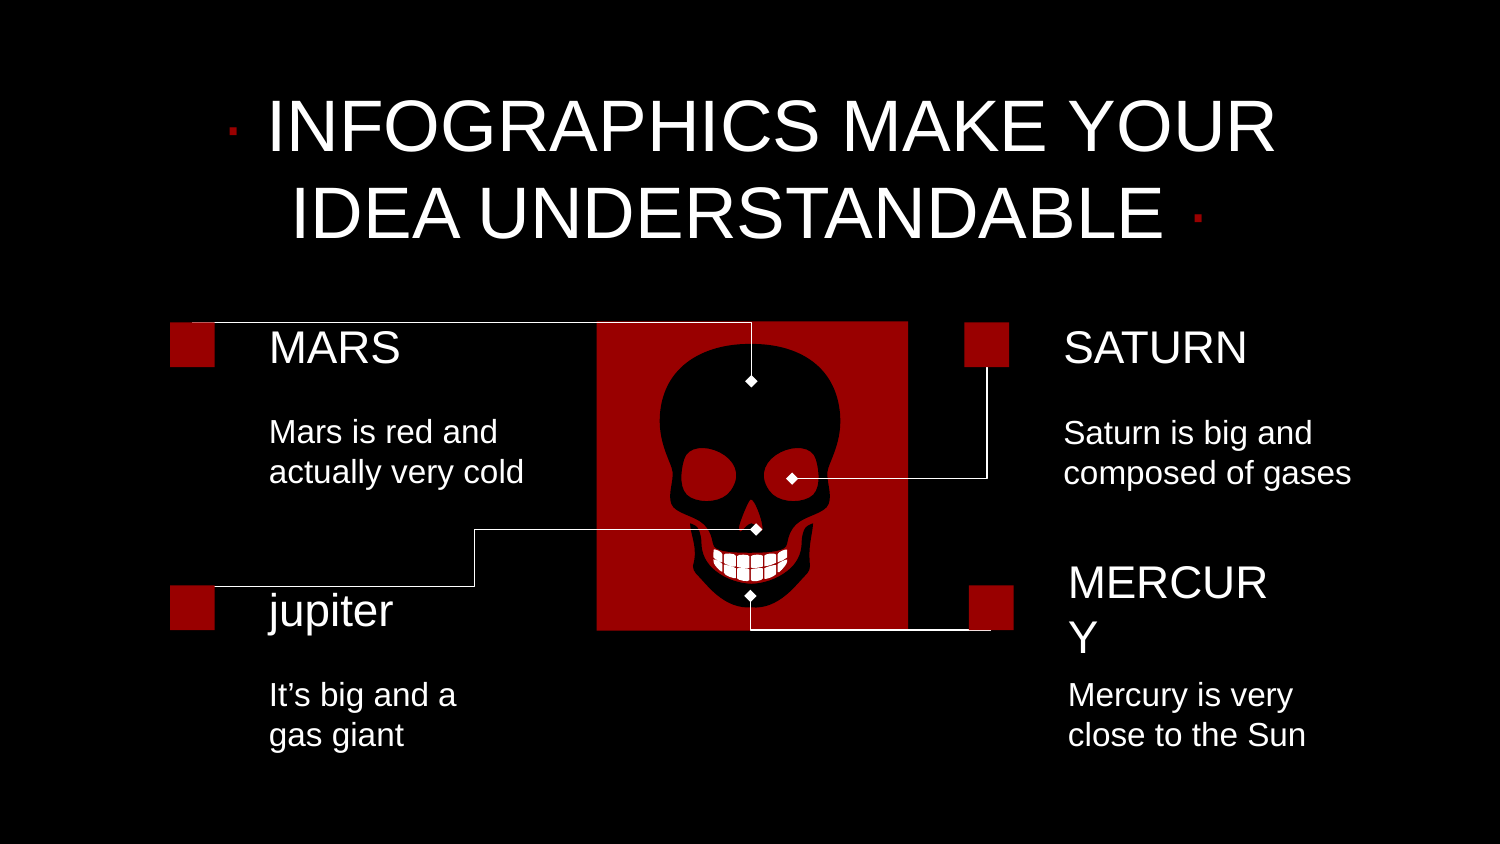

# · INFOGRAPHICS MAKE YOUR IDEA UNDERSTANDABLE ·
MARS
SATURN

Mars is red and actually very cold
Saturn is big and
composed of gases
jupiter
MERCURY

It’s big and a
gas giant

Mercury is very
close to the Sun